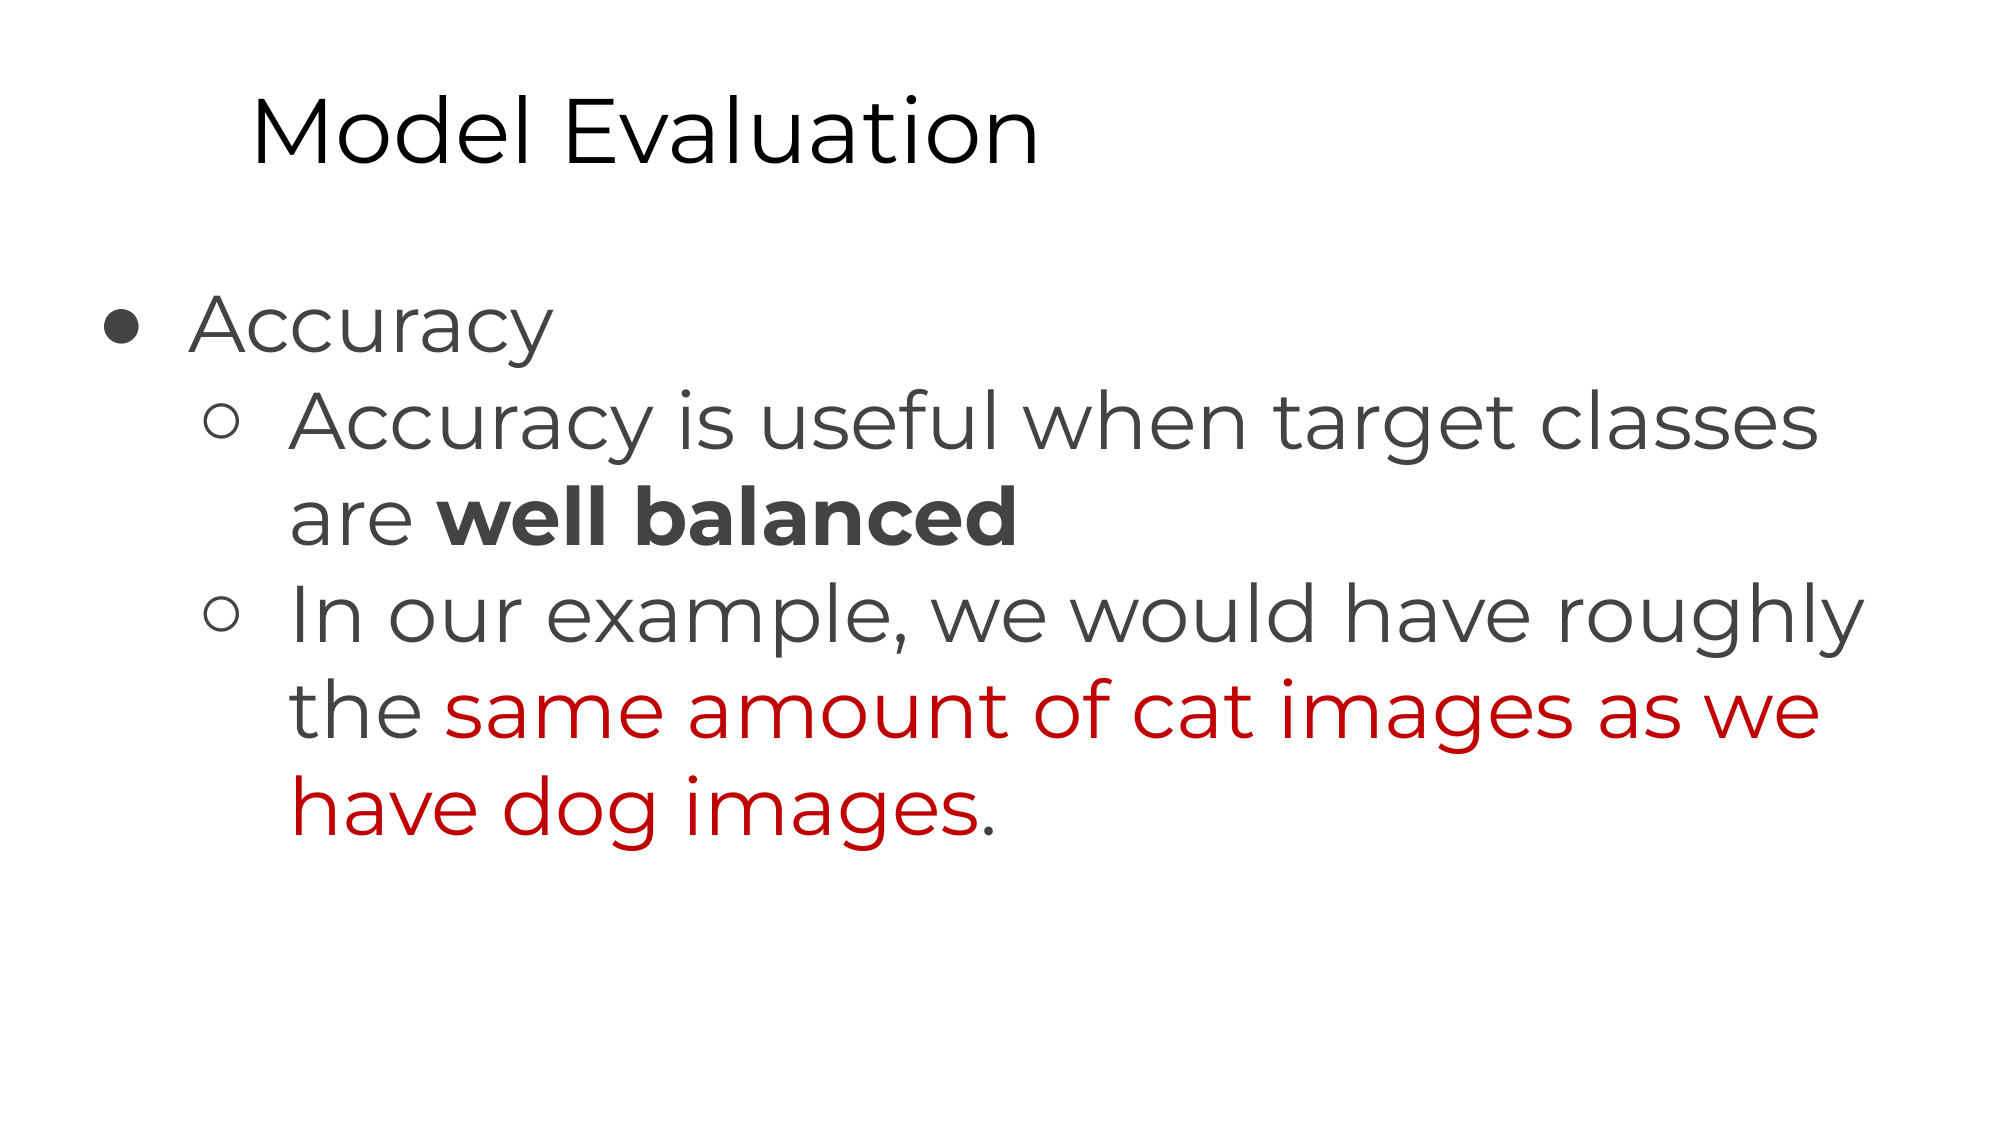

# Model Evaluation

Accuracy
Accuracy is useful when target classes are well balanced
In our example, we would have roughly the same amount of cat images as we have dog images.